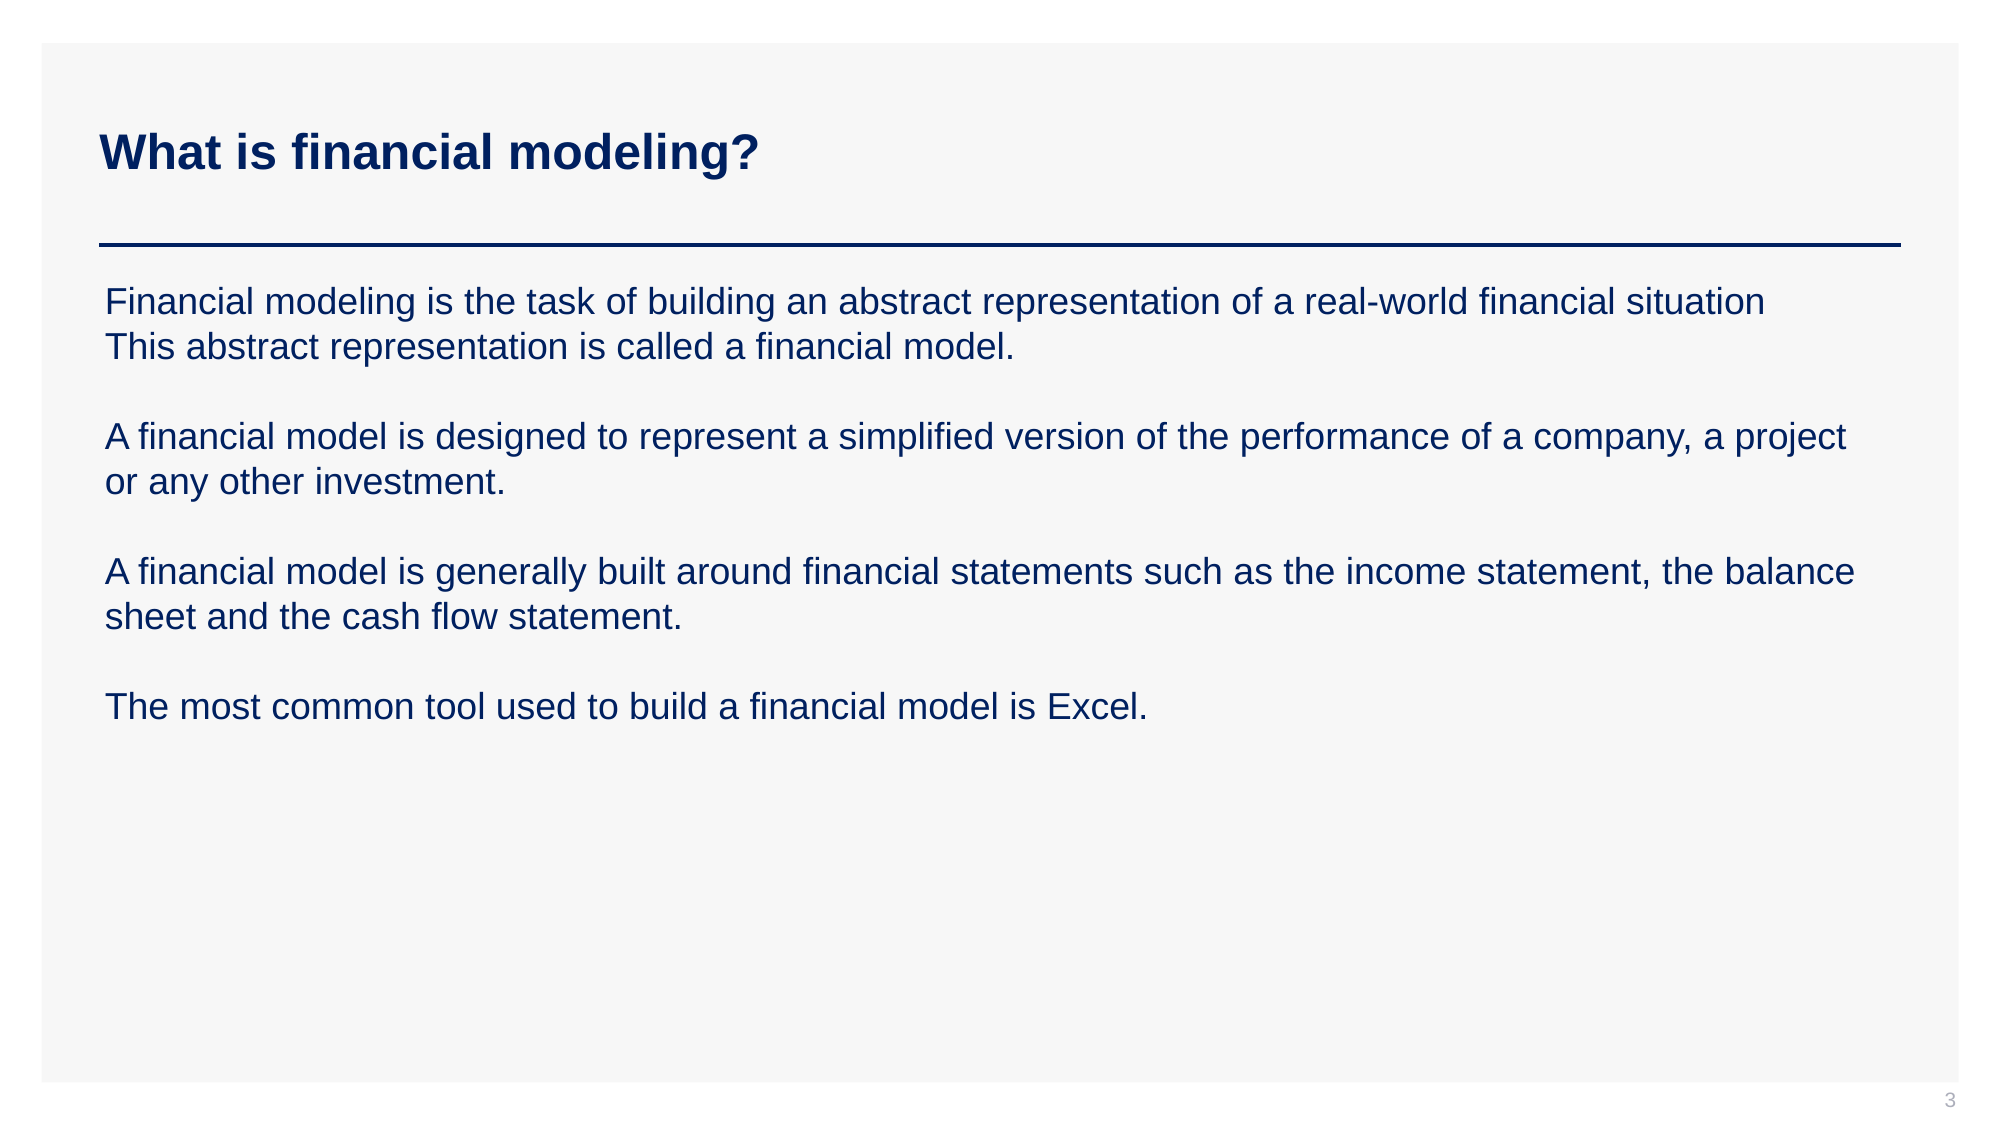

# What is financial modeling?
Financial modeling is the task of building an abstract representation of a real-world financial situation
This abstract representation is called a financial model.

A financial model is designed to represent a simplified version of the performance of a company, a project or any other investment.

A financial model is generally built around financial statements such as the income statement, the balance sheet and the cash flow statement.

The most common tool used to build a financial model is Excel.
3